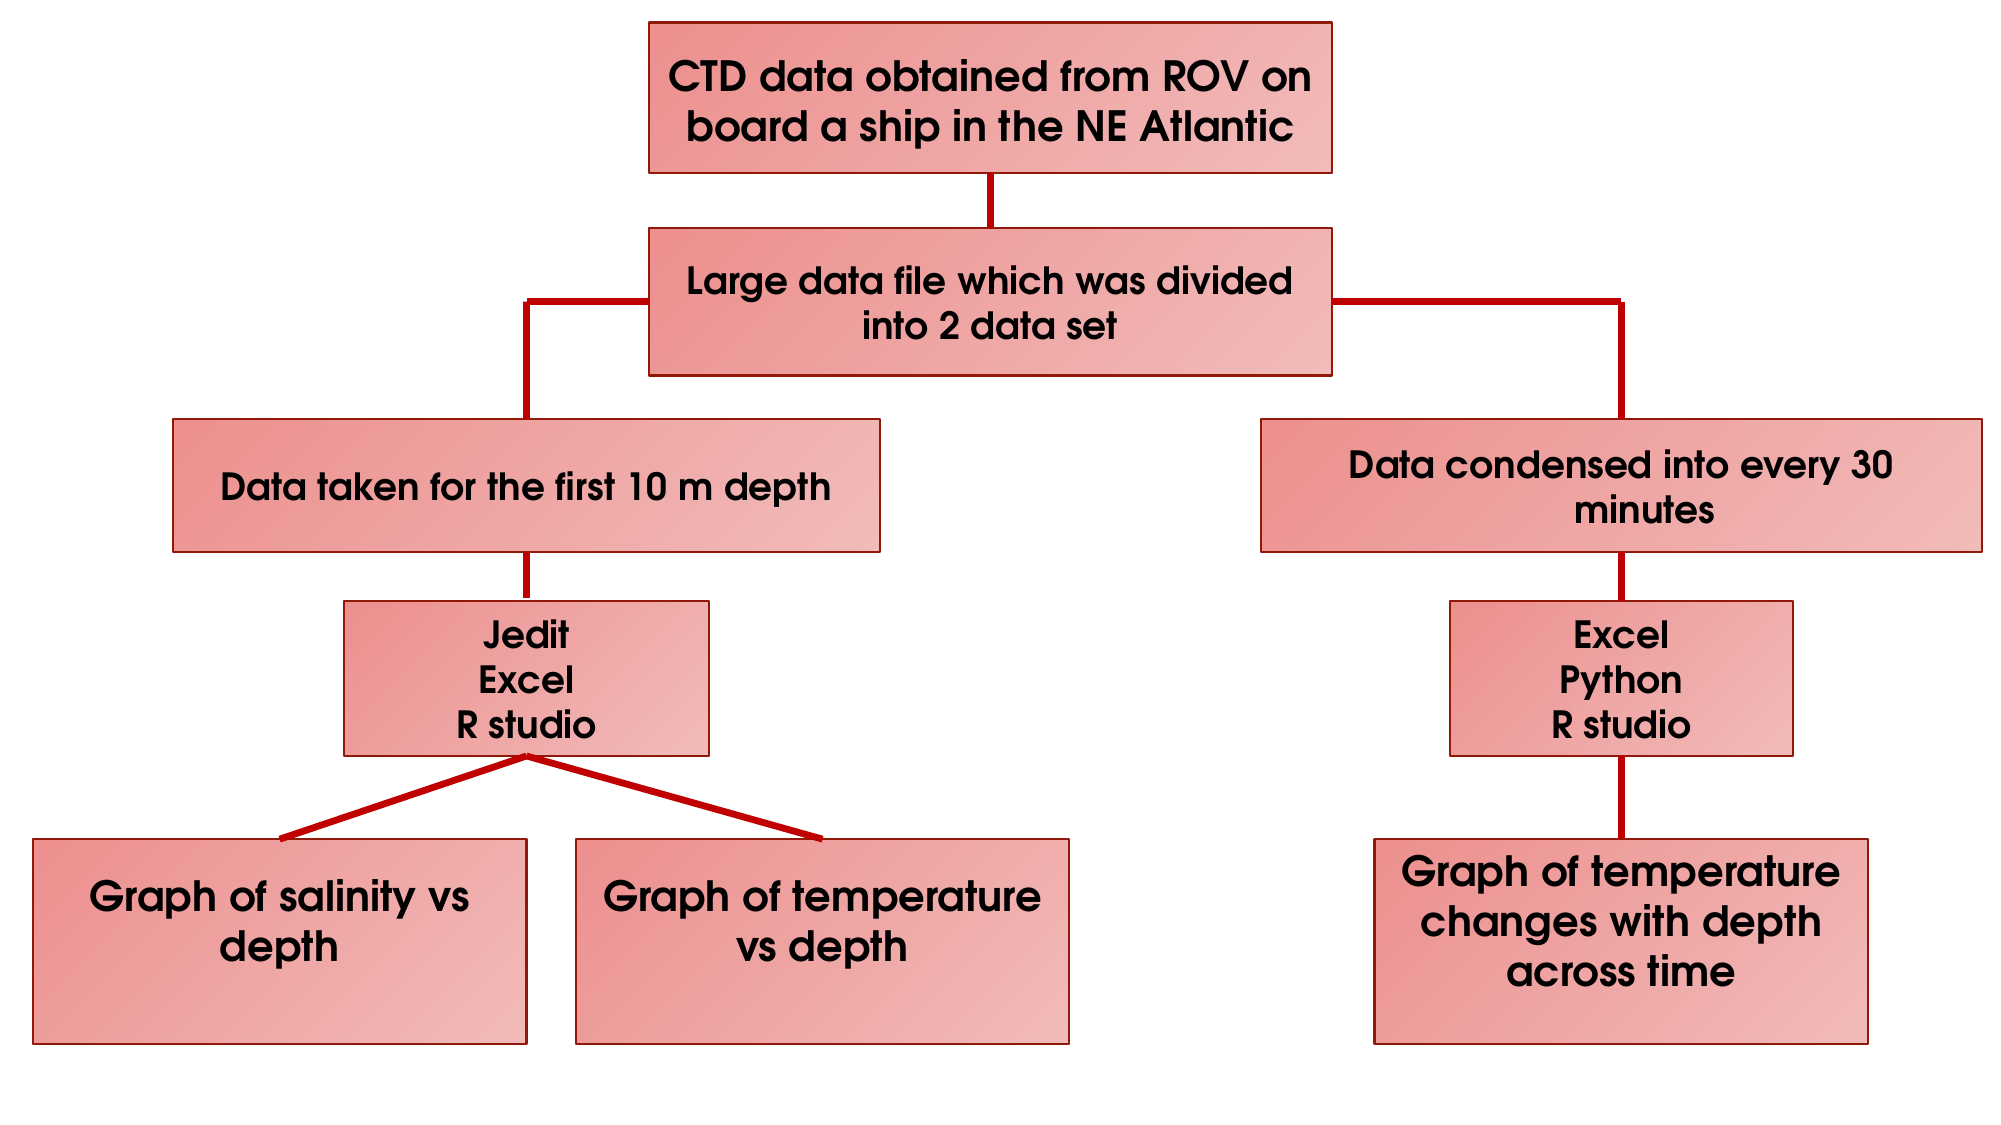

CTD data obtained from ROV on board a ship in the NE Atlantic

Large data file which was divided into 2 data set
Data taken for the first 10 m depth
Data condensed into every 30 minutes
Jedit
Excel
R studio
Excel
Python
R studio
Graph of salinity vs depth

Graph of temperature vs depth

Graph of temperature changes with depth across time